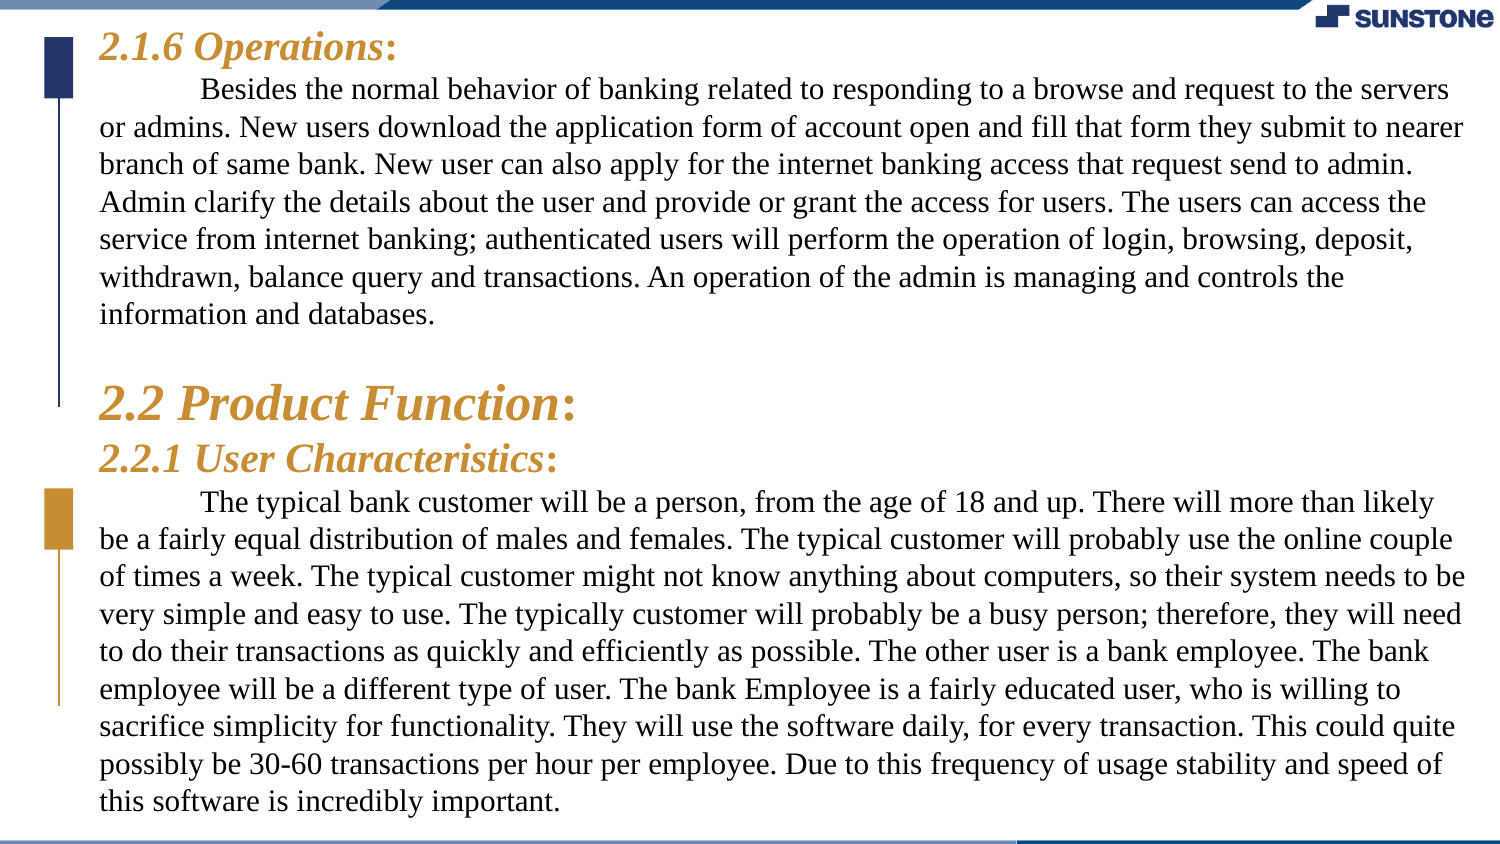

2.1.6 Operations:
             Besides the normal behavior of banking related to responding to a browse and request to the servers or admins. New users download the application form of account open and fill that form they submit to nearer branch of same bank. New user can also apply for the internet banking access that request send to admin. Admin clarify the details about the user and provide or grant the access for users. The users can access the service from internet banking; authenticated users will perform the operation of login, browsing, deposit, withdrawn, balance query and transactions. An operation of the admin is managing and controls the information and databases.

2.2 Product Function:
2.2.1 User Characteristics:
             The typical bank customer will be a person, from the age of 18 and up. There will more than likely be a fairly equal distribution of males and females. The typical customer will probably use the online couple of times a week. The typical customer might not know anything about computers, so their system needs to be very simple and easy to use. The typically customer will probably be a busy person; therefore, they will need to do their transactions as quickly and efficiently as possible. The other user is a bank employee. The bank employee will be a different type of user. The bank Employee is a fairly educated user, who is willing to sacrifice simplicity for functionality. They will use the software daily, for every transaction. This could quite possibly be 30-60 transactions per hour per employee. Due to this frequency of usage stability and speed of this software is incredibly important.